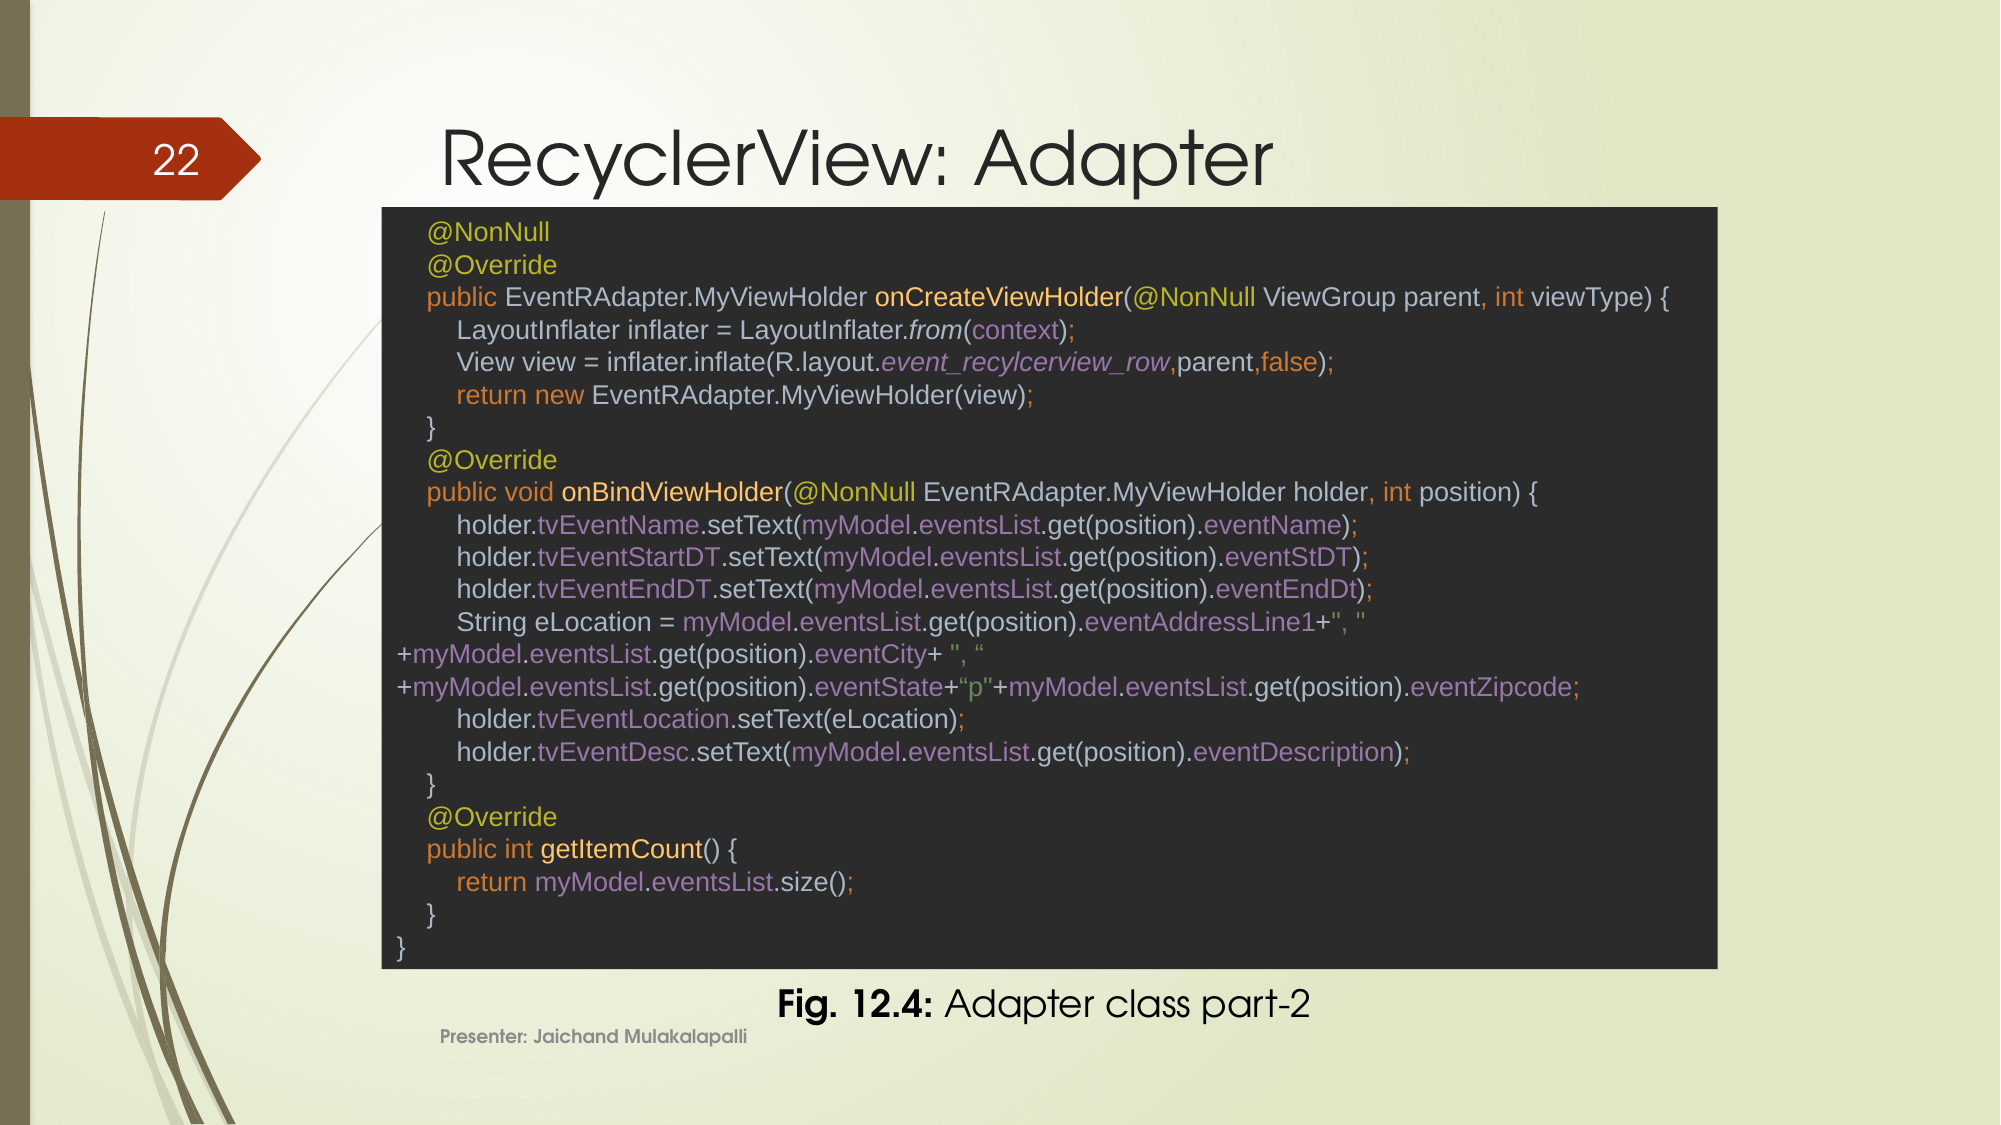

# RecyclerView: Adapter
22
    @NonNull
    @Override
    public EventRAdapter.MyViewHolder onCreateViewHolder(@NonNull ViewGroup parent, int viewType) {
        LayoutInflater inflater = LayoutInflater.from(context);
        View view = inflater.inflate(R.layout.event_recylcerview_row,parent,false);
        return new EventRAdapter.MyViewHolder(view);
    }
    @Override
    public void onBindViewHolder(@NonNull EventRAdapter.MyViewHolder holder, int position) {
        holder.tvEventName.setText(myModel.eventsList.get(position).eventName);
        holder.tvEventStartDT.setText(myModel.eventsList.get(position).eventStDT);
        holder.tvEventEndDT.setText(myModel.eventsList.get(position).eventEndDt);
        String eLocation = myModel.eventsList.get(position).eventAddressLine1+", " +myModel.eventsList.get(position).eventCity+ ", “ +myModel.eventsList.get(position).eventState+“p"+myModel.eventsList.get(position).eventZipcode;
        holder.tvEventLocation.setText(eLocation);
        holder.tvEventDesc.setText(myModel.eventsList.get(position).eventDescription);
    }
    @Override
    public int getItemCount() {
        return myModel.eventsList.size();
    }
}
Fig. 12.4: Adapter class part-2
Presenter: Jaichand Mulakalapalli